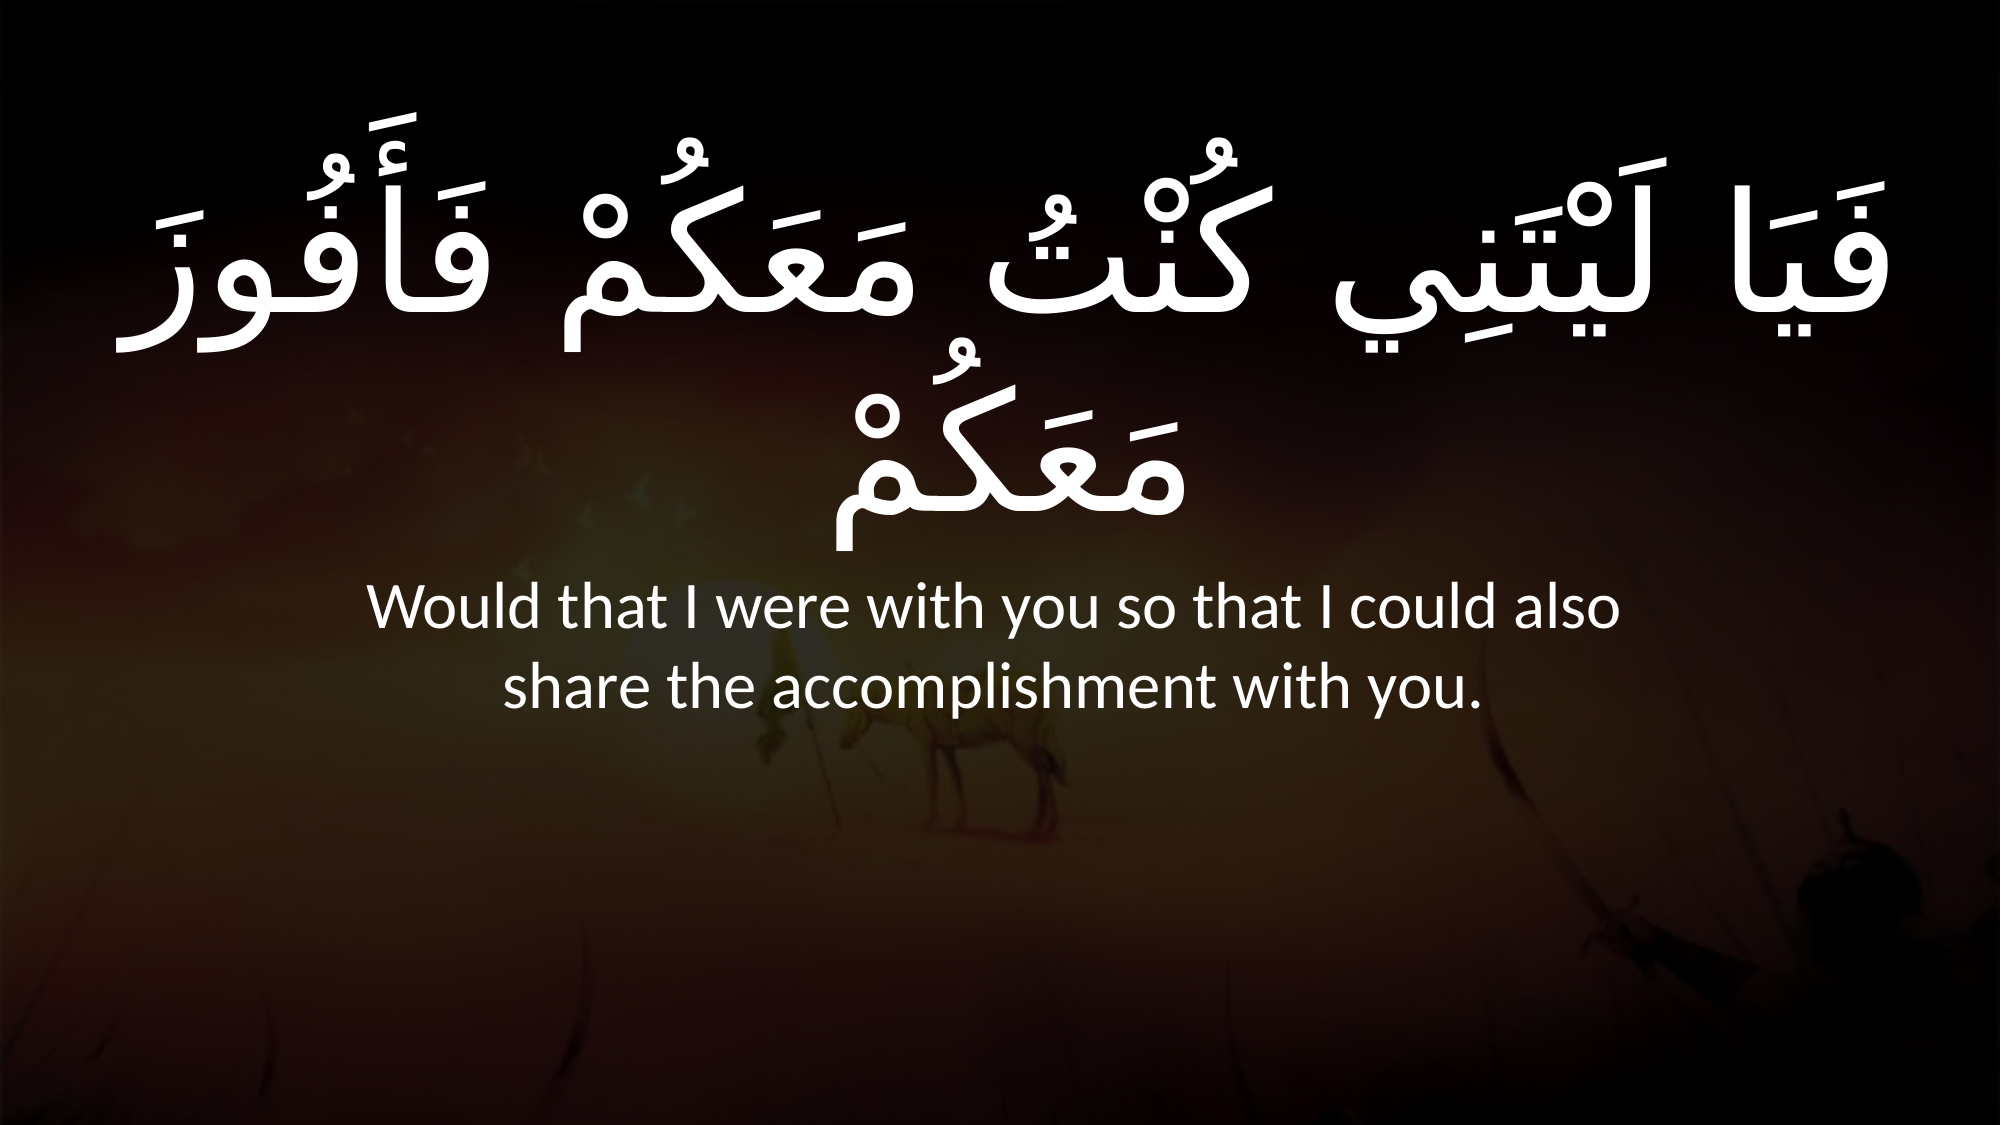

# فَيَا لَيْتَنِي كُنْتُ مَعَكُمْ فَأَفُوزَ مَعَكُمْ
Would that I were with you so that I could also share the accomplishment with you.